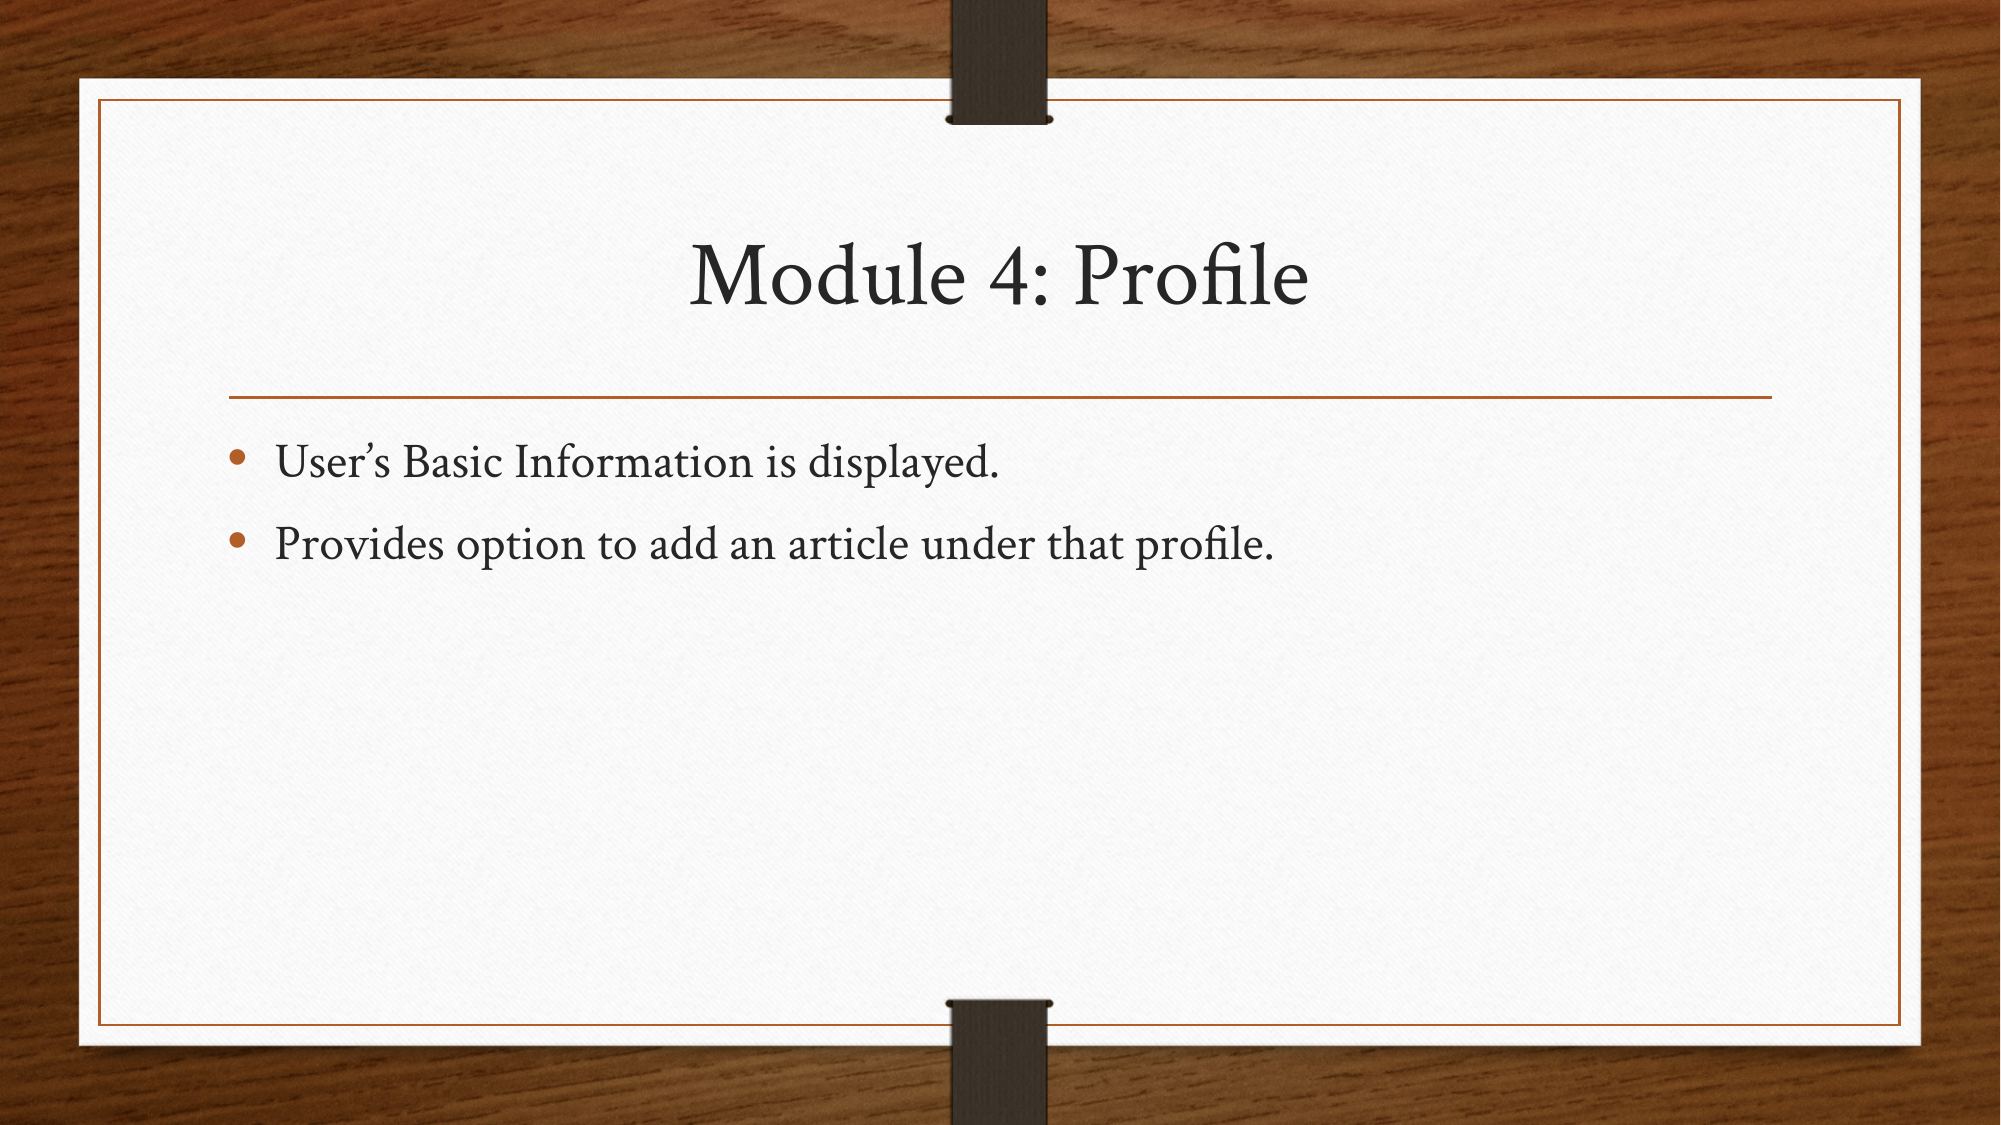

# Module 4: Profile
User’s Basic Information is displayed.
Provides option to add an article under that profile.